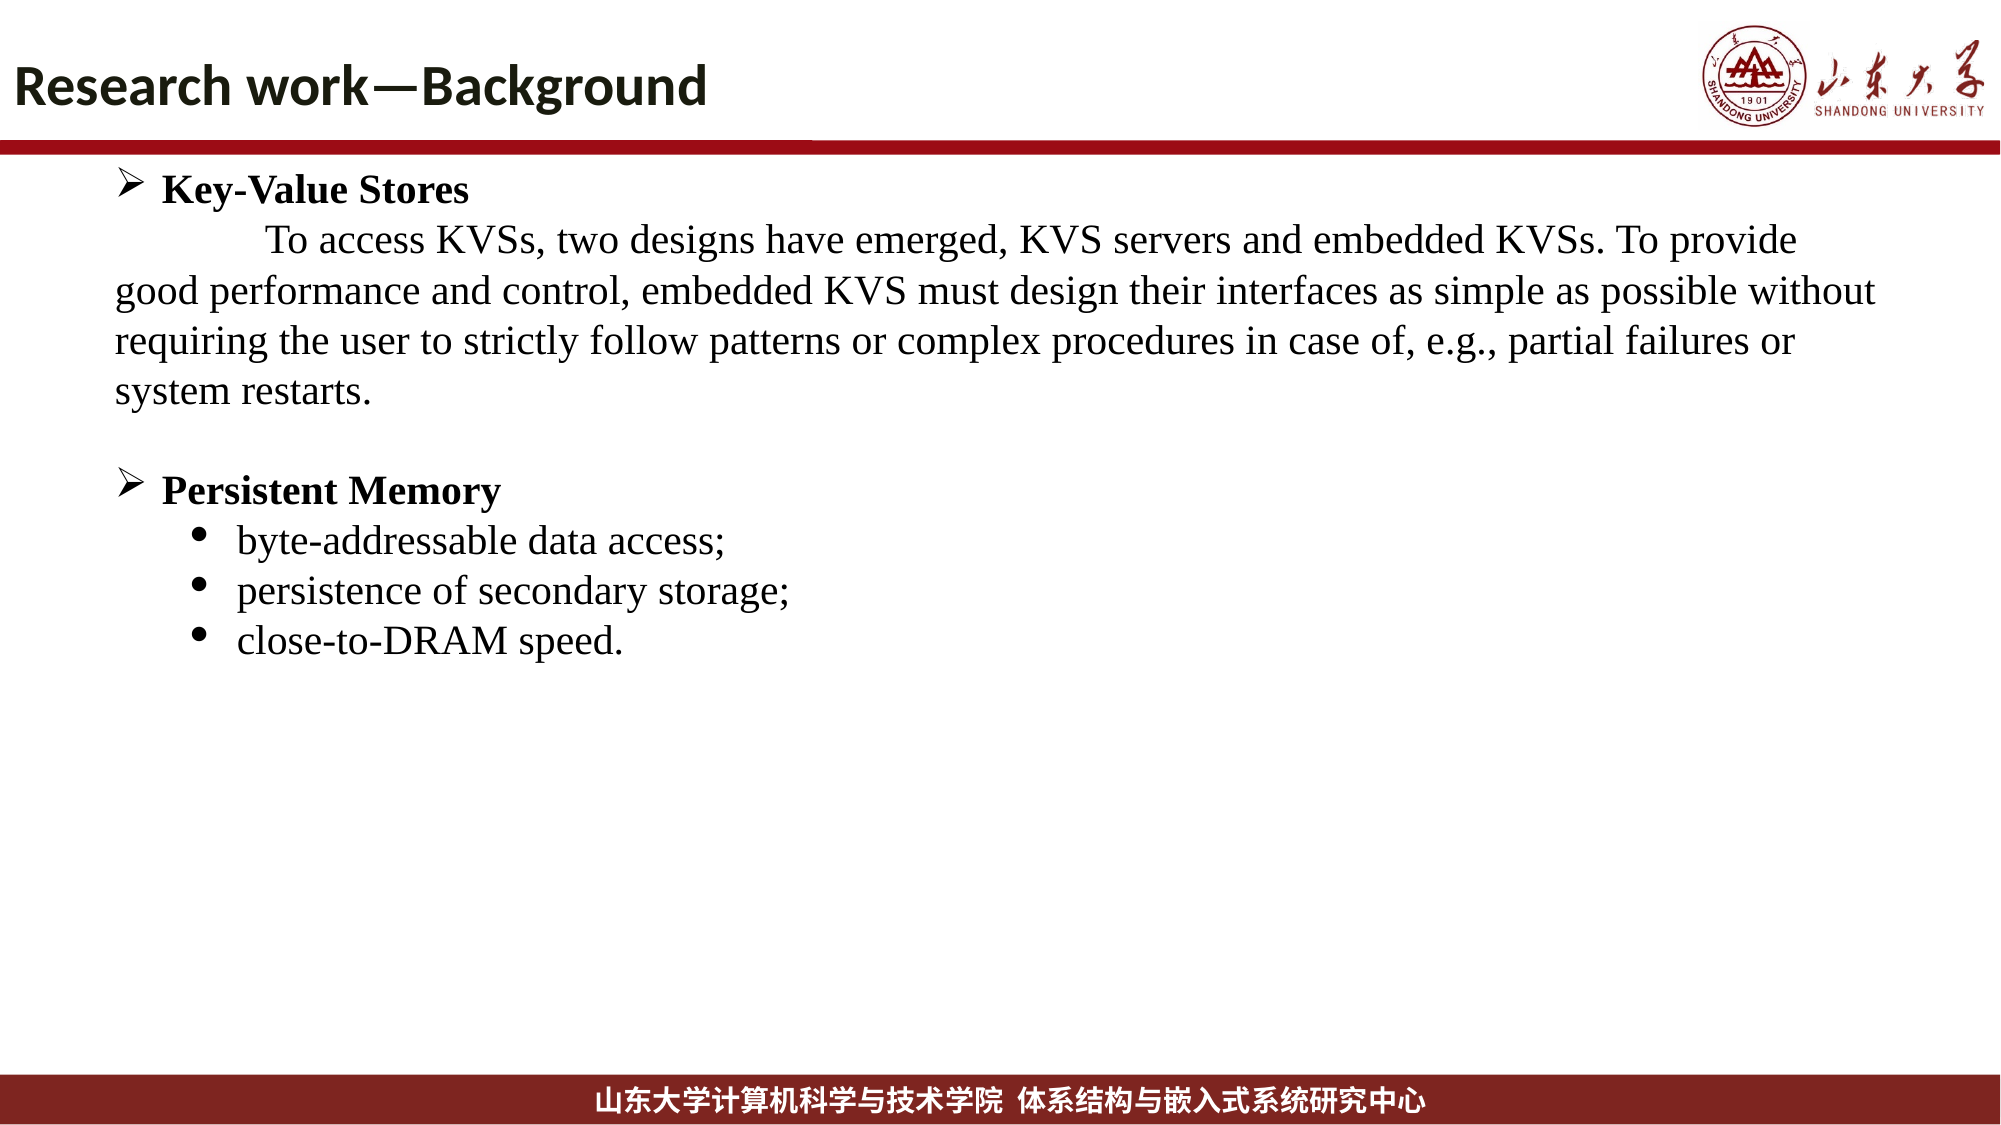

# Research work—Background

Key-Value Stores
	To access KVSs, two designs have emerged, KVS servers and embedded KVSs. To provide good performance and control, embedded KVS must design their interfaces as simple as possible without requiring the user to strictly follow patterns or complex procedures in case of, e.g., partial failures or system restarts.

Persistent Memory
byte-addressable data access;
persistence of secondary storage;
close-to-DRAM speed.